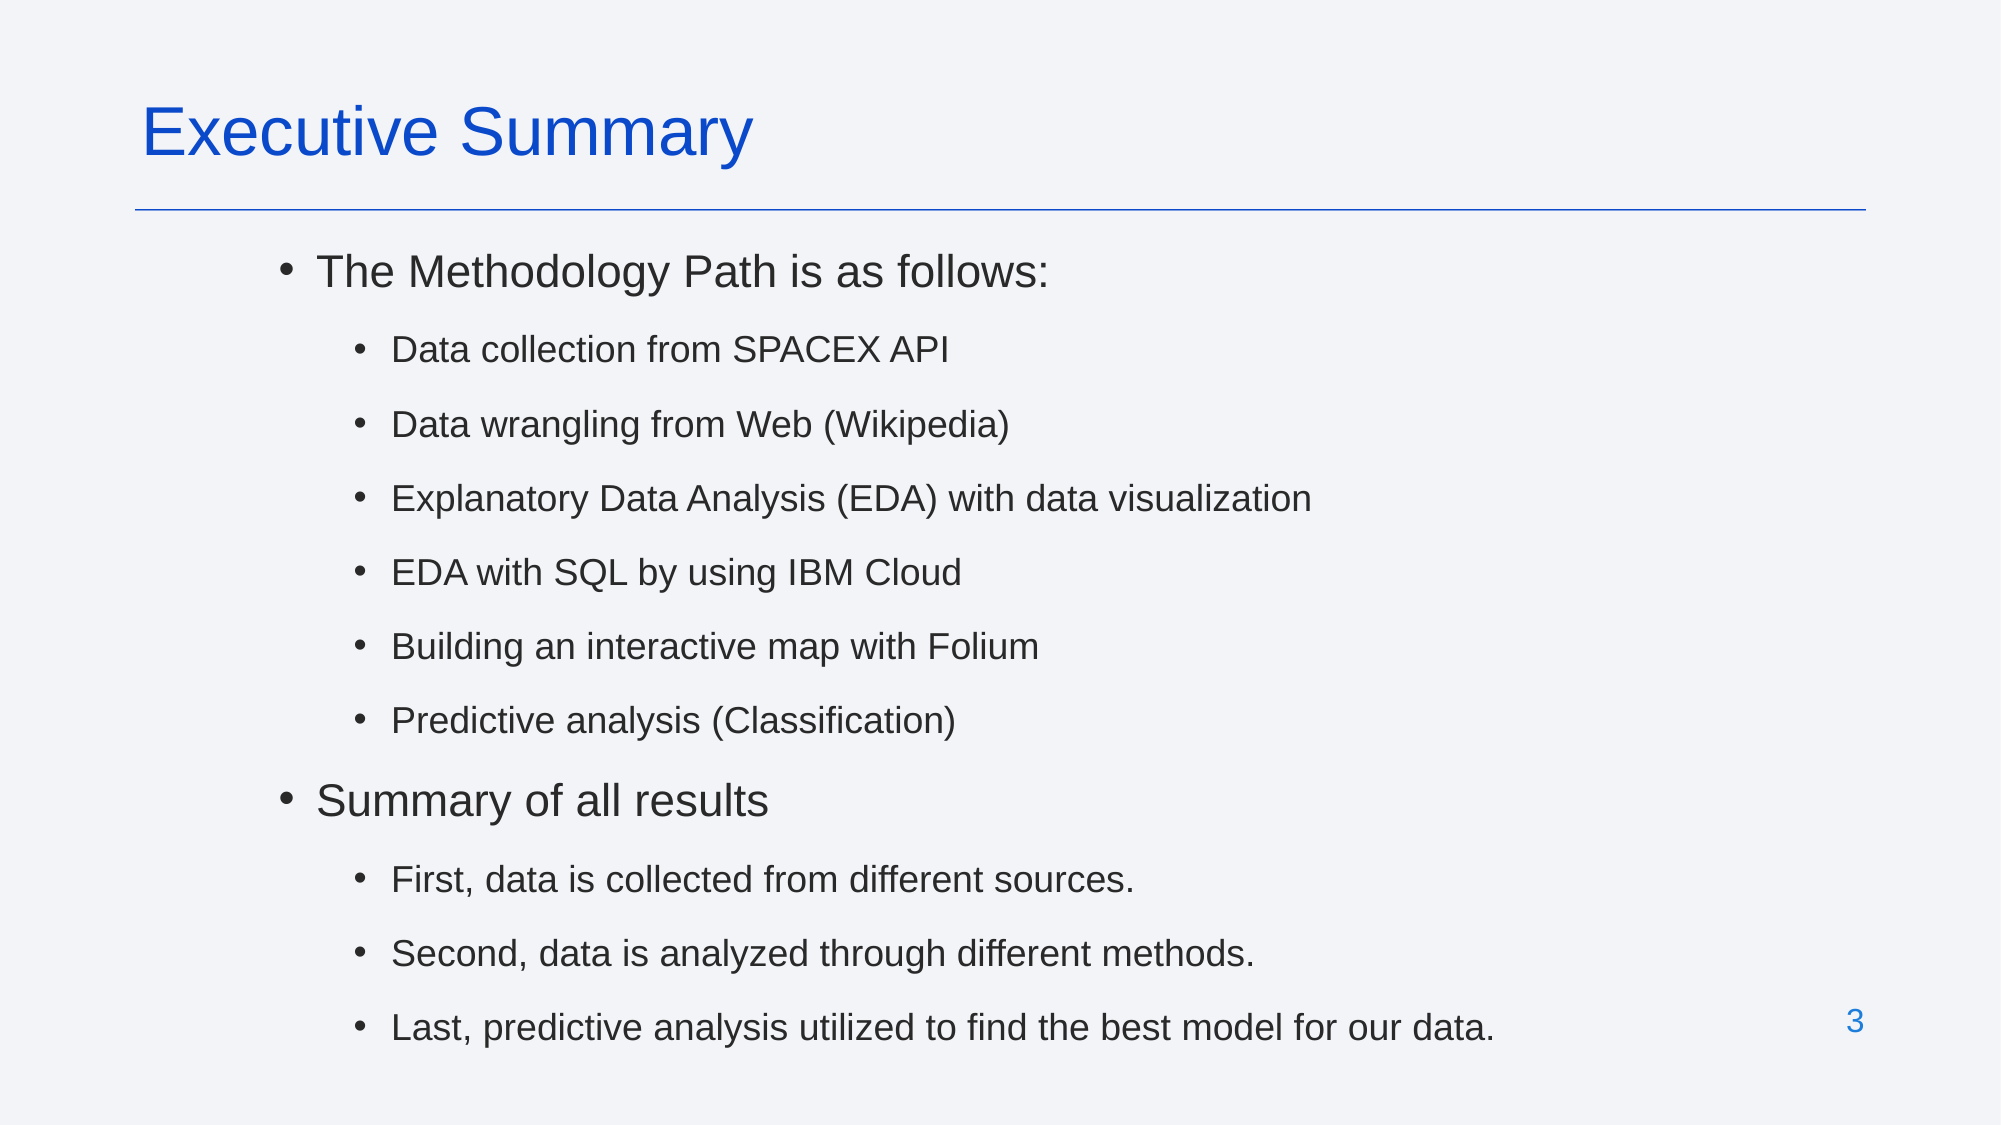

Executive Summary
The Methodology Path is as follows:
Data collection from SPACEX API
Data wrangling from Web (Wikipedia)
Explanatory Data Analysis (EDA) with data visualization
EDA with SQL by using IBM Cloud
Building an interactive map with Folium
Predictive analysis (Classification)
Summary of all results
First, data is collected from different sources.
Second, data is analyzed through different methods.
Last, predictive analysis utilized to find the best model for our data.
3